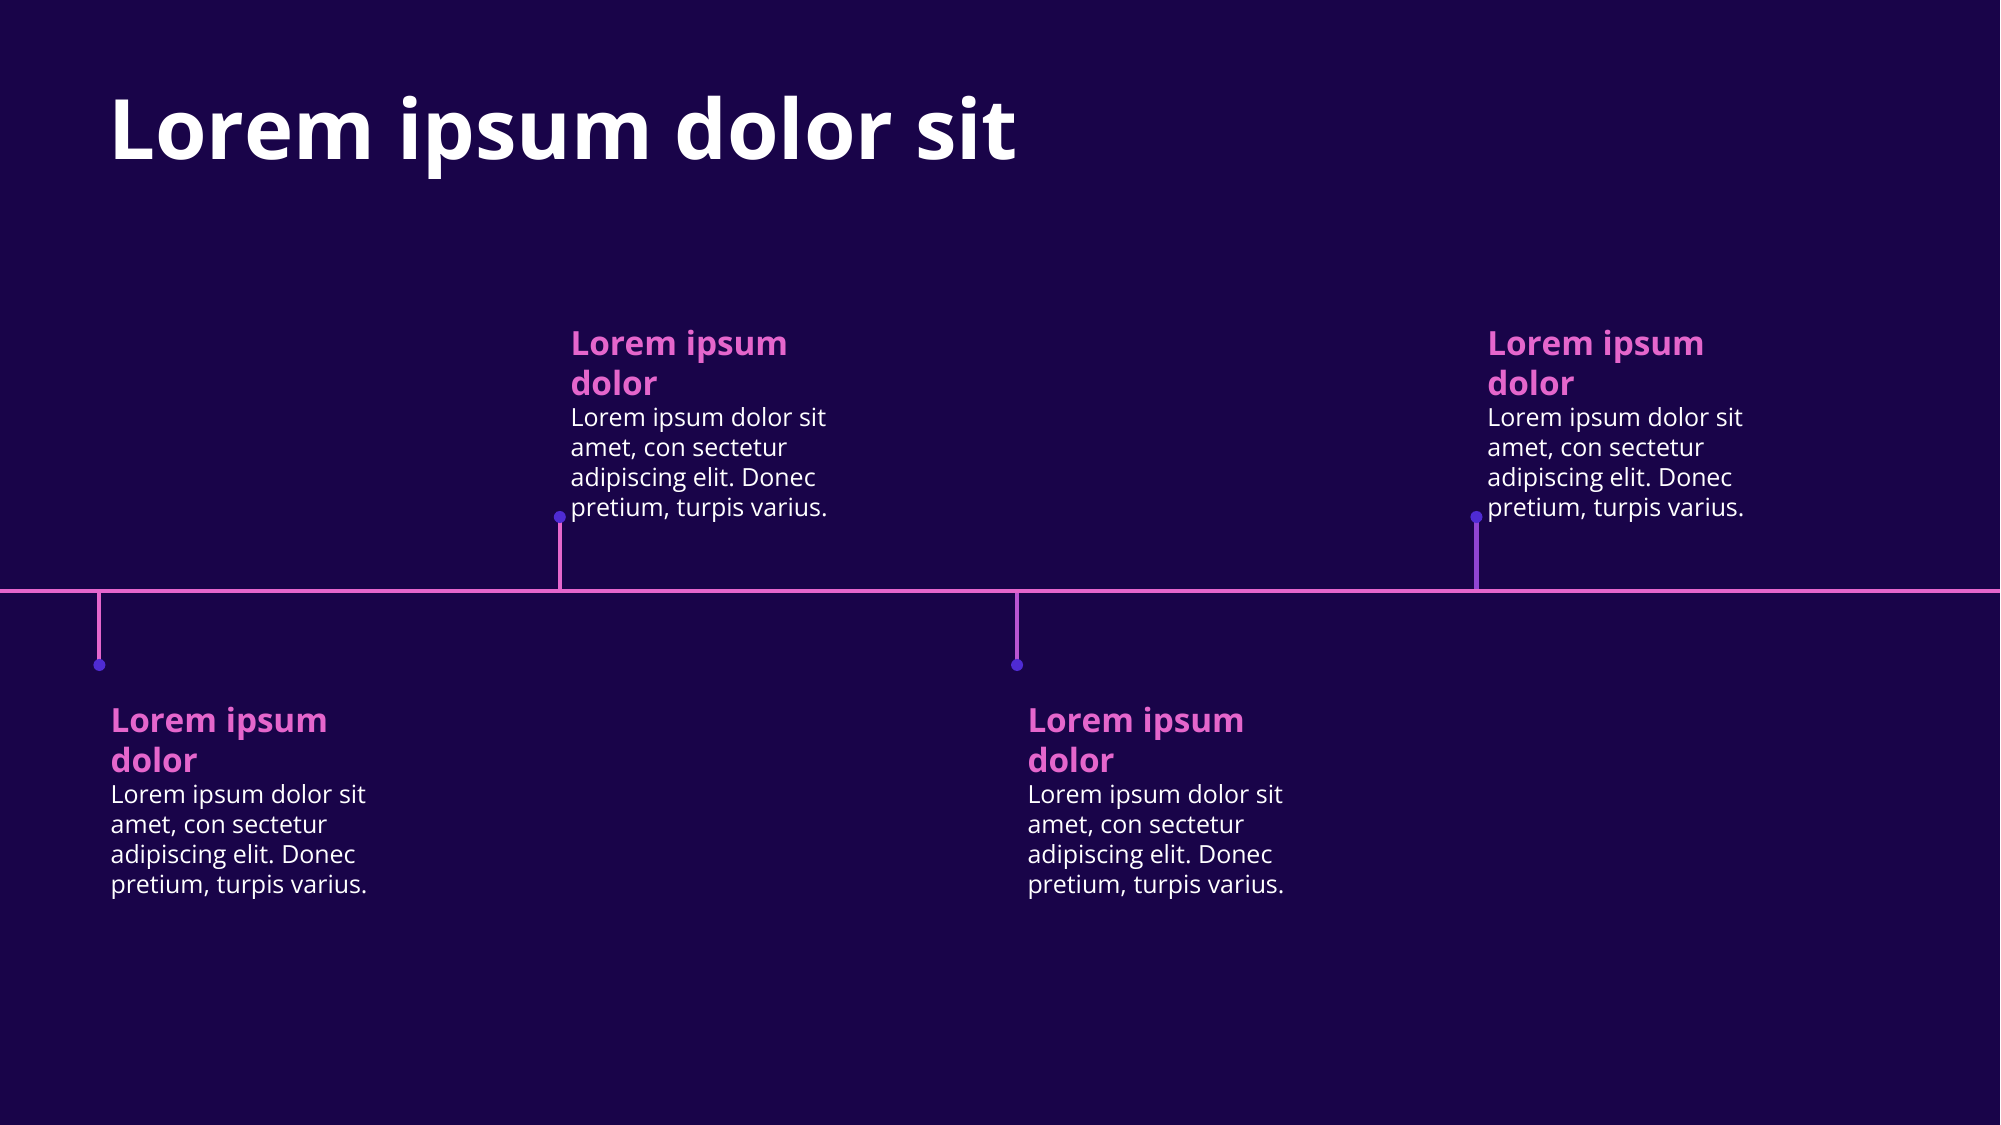

Lorem ipsum dolor sit
Lorem ipsum dolor
Lorem ipsum dolor
Lorem ipsum dolor sit amet, con sectetur adipiscing elit. Donec pretium, turpis varius.
Lorem ipsum dolor sit amet, con sectetur adipiscing elit. Donec pretium, turpis varius.

Lorem ipsum dolor
Lorem ipsum dolor
Lorem ipsum dolor sit amet, con sectetur adipiscing elit. Donec pretium, turpis varius.
Lorem ipsum dolor sit amet, con sectetur adipiscing elit. Donec pretium, turpis varius.